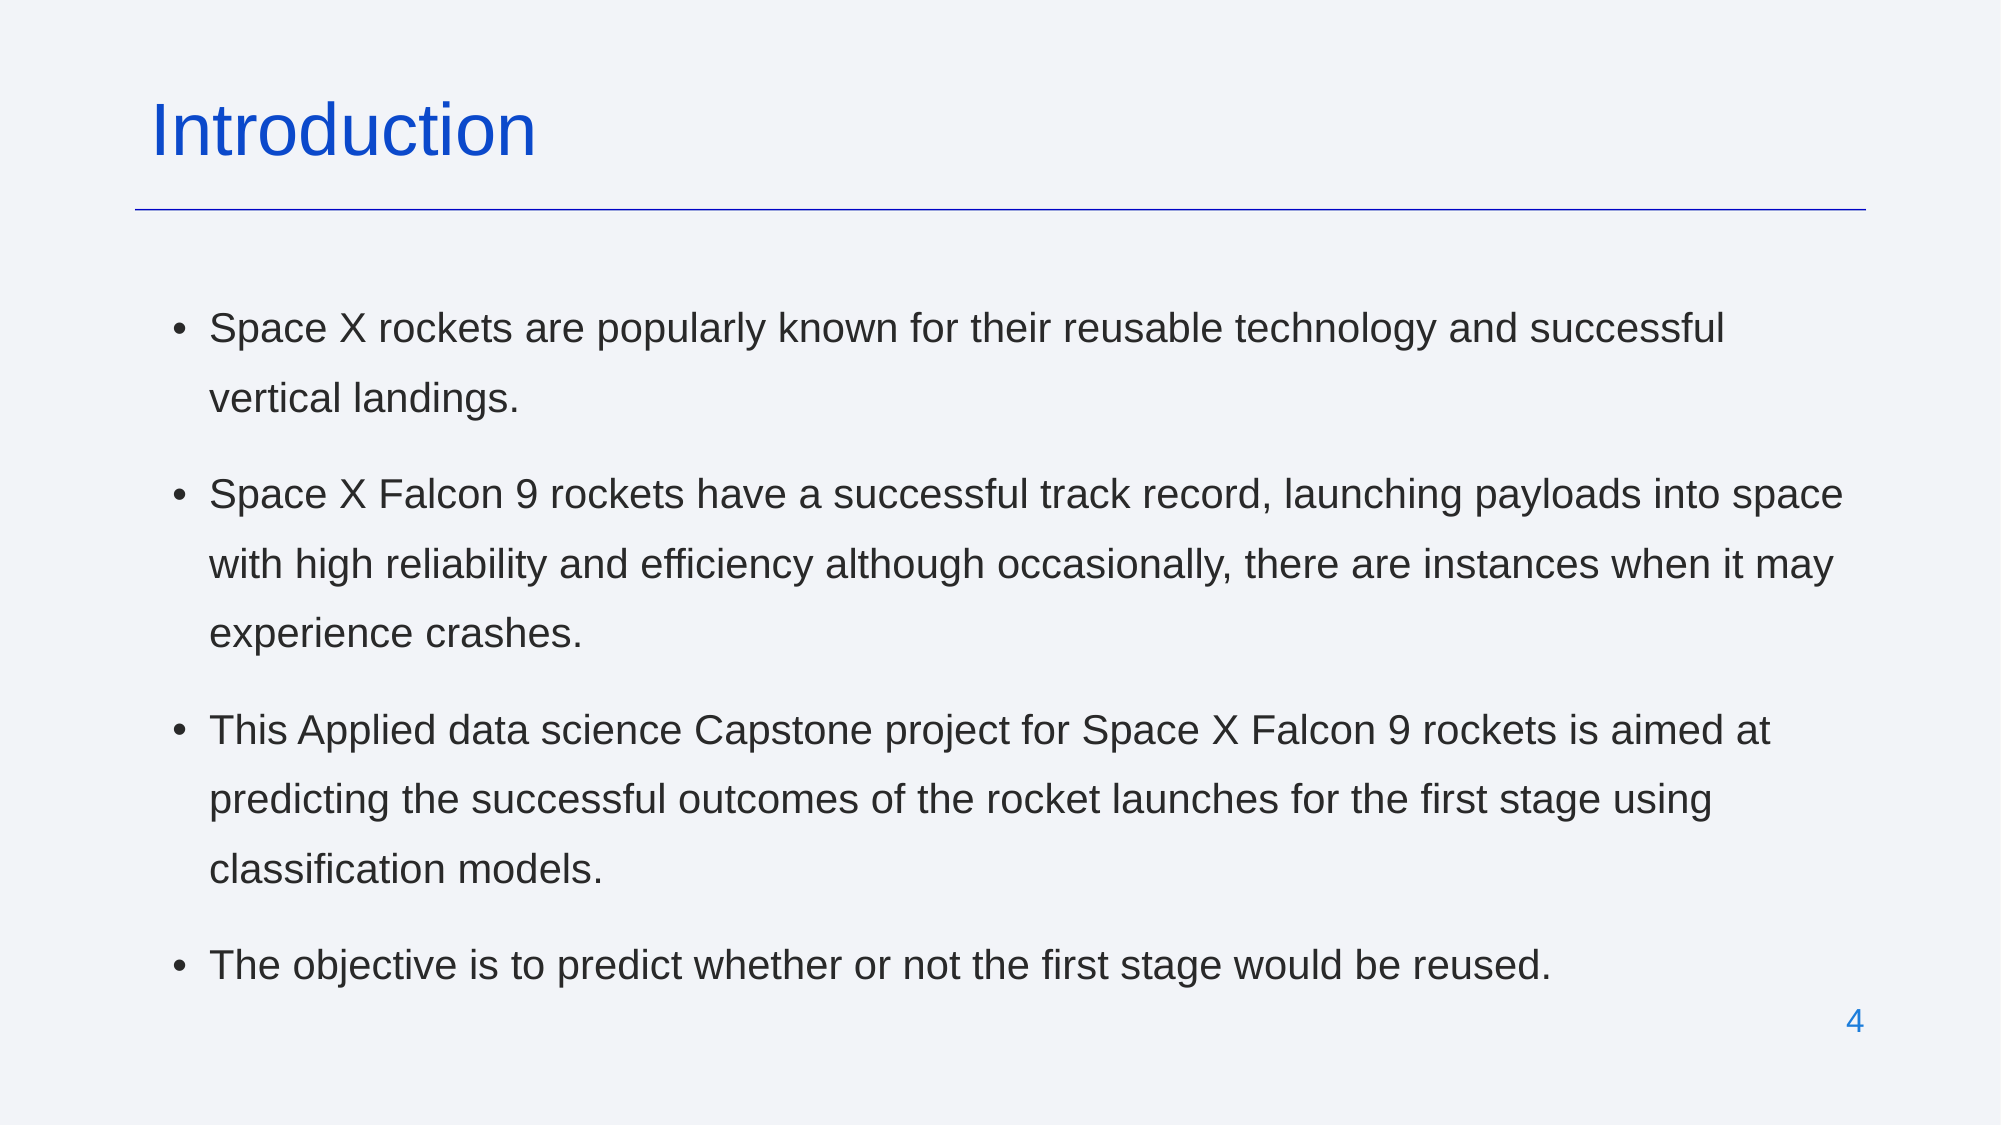

Introduction
Space X rockets are popularly known for their reusable technology and successful vertical landings.
Space X Falcon 9 rockets have a successful track record, launching payloads into space with high reliability and efficiency although occasionally, there are instances when it may experience crashes.
This Applied data science Capstone project for Space X Falcon 9 rockets is aimed at predicting the successful outcomes of the rocket launches for the first stage using classification models.
The objective is to predict whether or not the first stage would be reused.
4